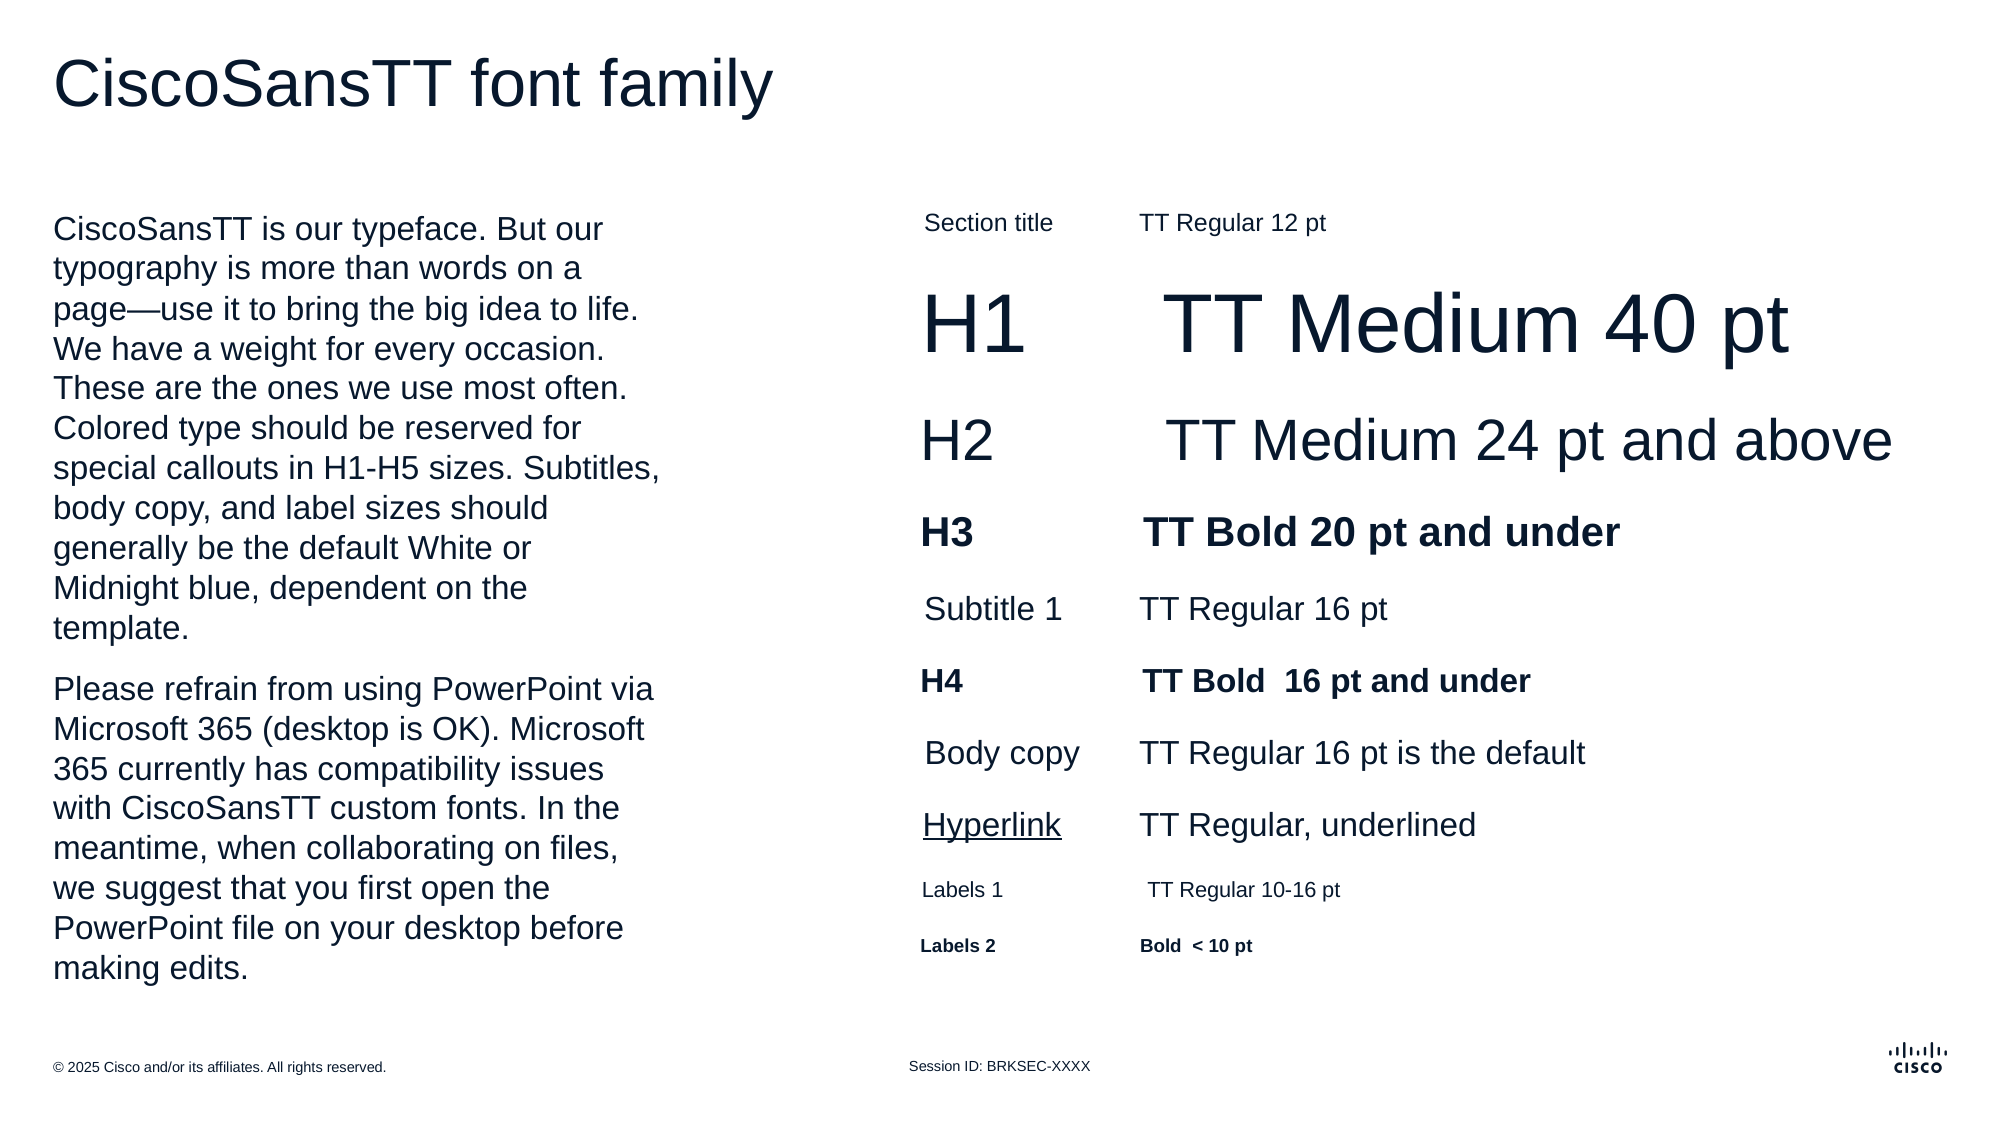

# CiscoSansTT font family
CiscoSansTT is our typeface. But our typography is more than words on a page—use it to bring the big idea to life. We have a weight for every occasion. These are the ones we use most often. Colored type should be reserved for special callouts in H1-H5 sizes. Subtitles, body copy, and label sizes should generally be the default White or Midnight blue, dependent on the template.
Please refrain from using PowerPoint via Microsoft 365 (desktop is OK). Microsoft 365 currently has compatibility issues with CiscoSansTT custom fonts. In the meantime, when collaborating on files, we suggest that you first open the PowerPoint file on your desktop before making edits.

Section title
TT Regular 12 pt
H1
TT Medium 40 pt
H2
TT Medium 24 pt and above
H3
TT Bold 20 pt and under
Subtitle 1
TT Regular 16 pt
H4
TT Bold  16 pt and under
Body copy
TT Regular 16 pt is the default
Hyperlink
TT Regular, underlined
Labels 1
TT Regular 10-16 pt
Labels 2
Bold  < 10 pt
Session ID: BRKSEC-XXXX